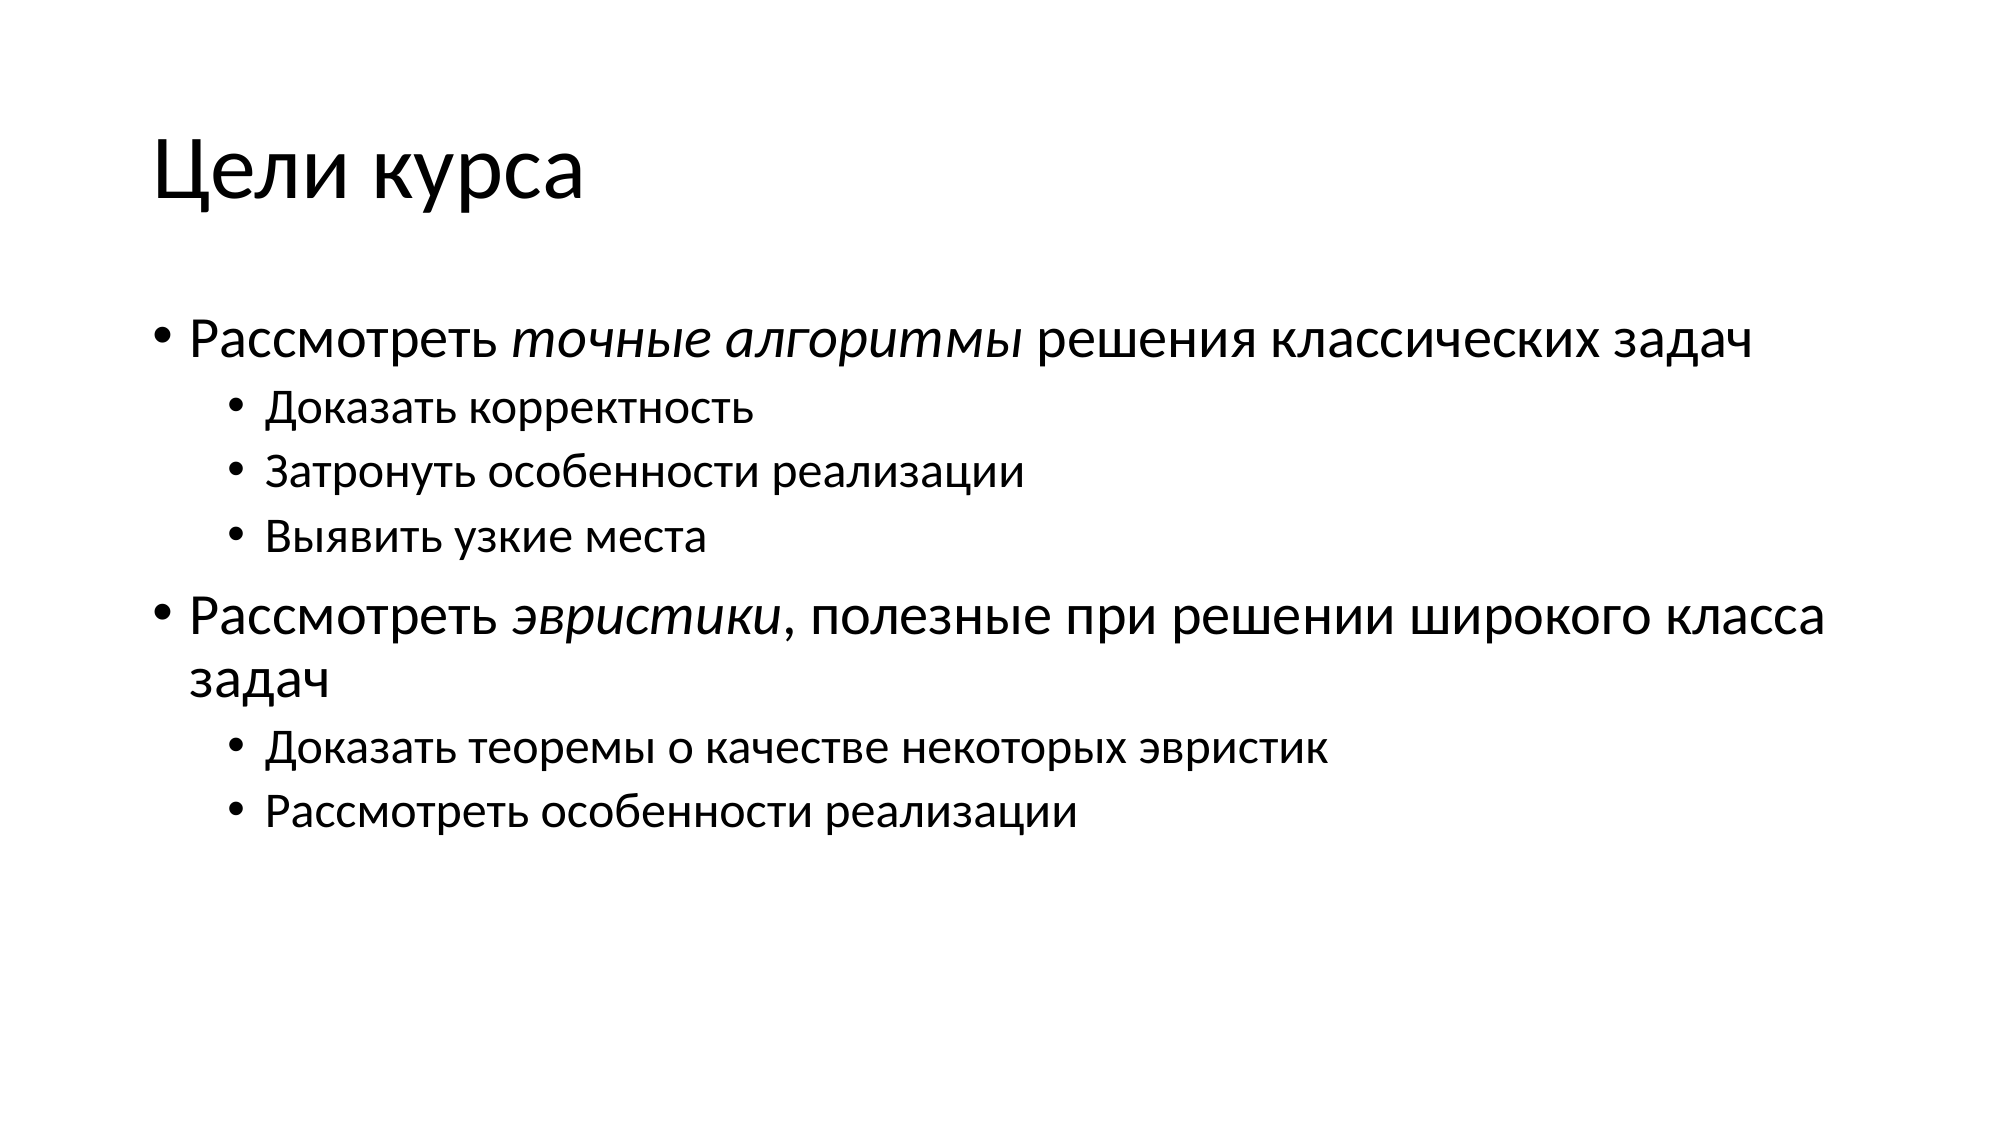

# Цели курса
Рассмотреть точные алгоритмы решения классических задач
Доказать корректность
Затронуть особенности реализации
Выявить узкие места
Рассмотреть эвристики, полезные при решении широкого класса задач
Доказать теоремы о качестве некоторых эвристик
Рассмотреть особенности реализации